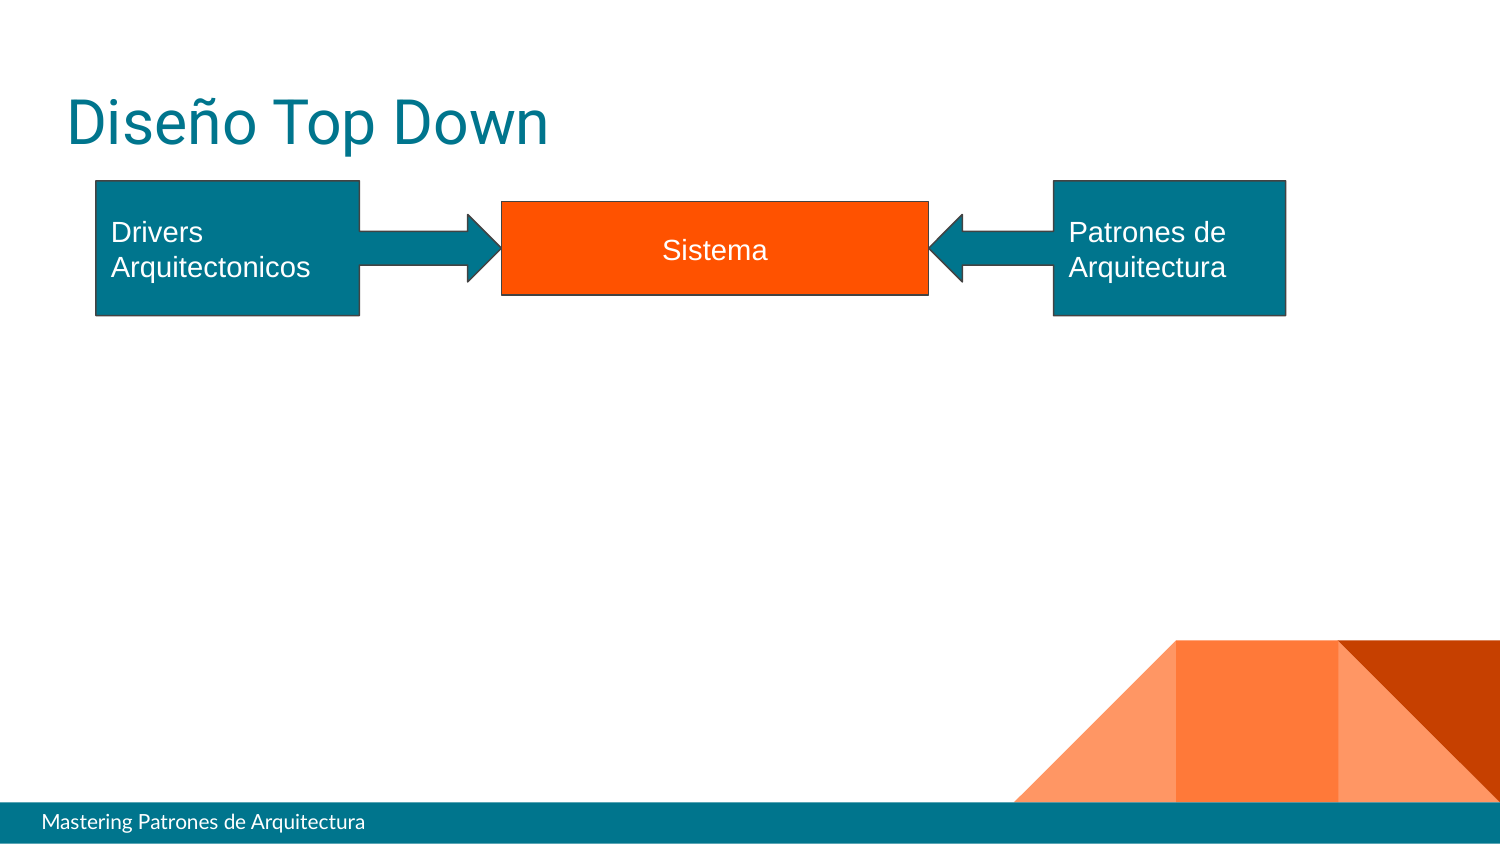

# Diseño Top Down
Drivers Arquitectonicos
Patrones de Arquitectura
Sistema